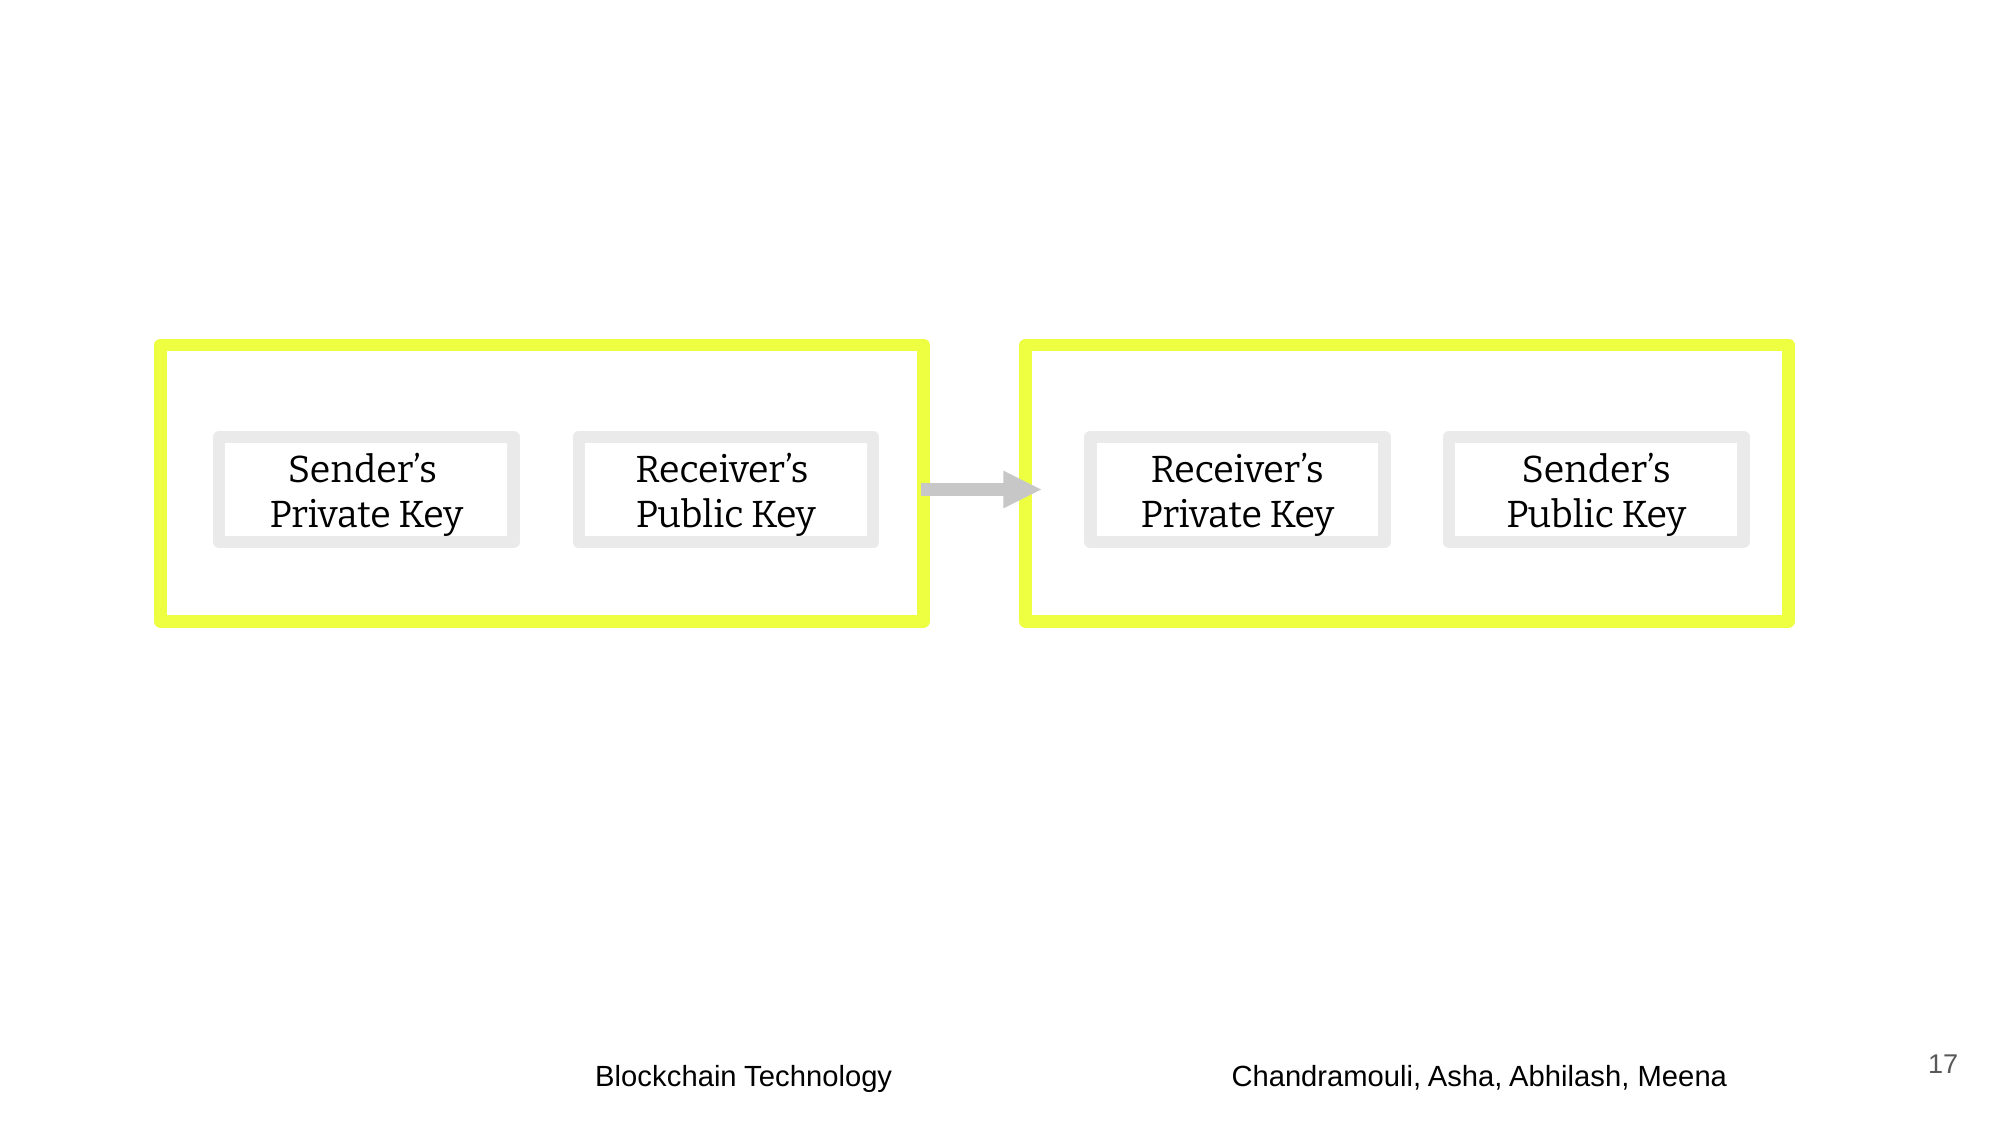

Public Vs. Private Keys

Receiver’s
Public Key
Receiver’s
Private Key
Sender’s
Public Key
Sender’s
Private Key
17
Blockchain Technology
Chandramouli, Asha, Abhilash, Meena